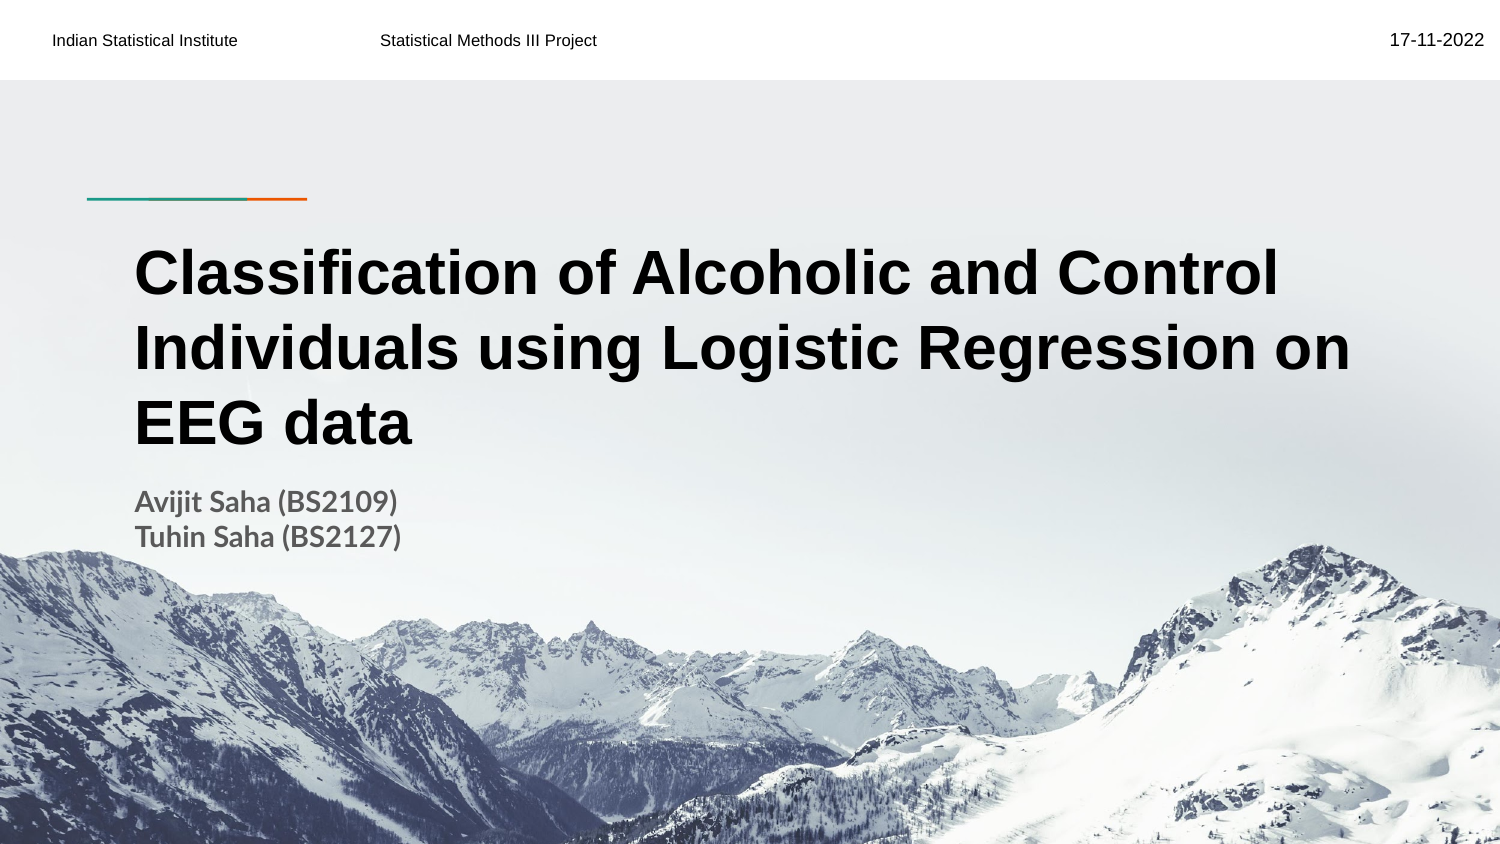

# Classification of Alcoholic and Control Individuals using Logistic Regression on EEG data
Avijit Saha (BS2109)
Tuhin Saha (BS2127)